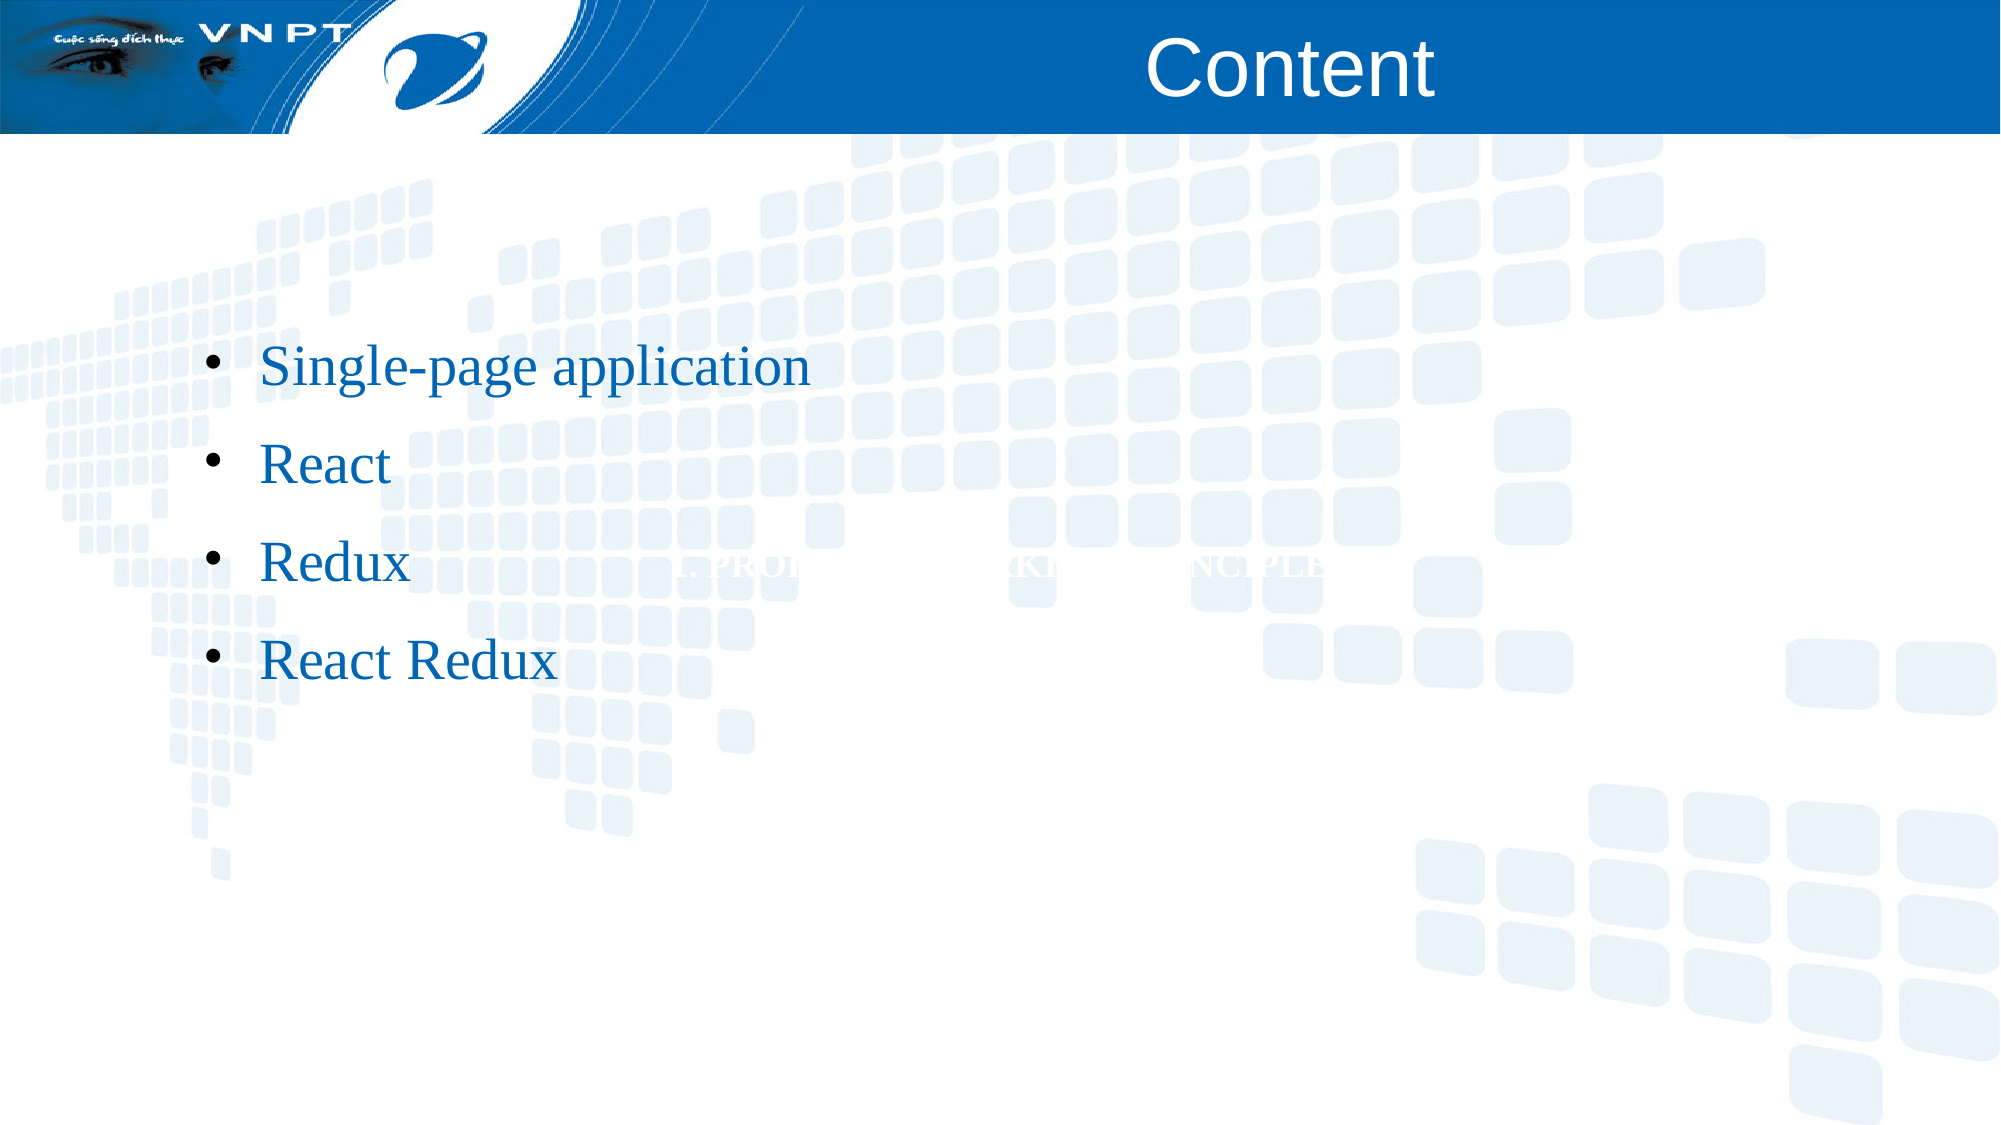

Content

Single-page application
React
Redux
React Redux
1. PROPOSED WORKING PRINCIPLE